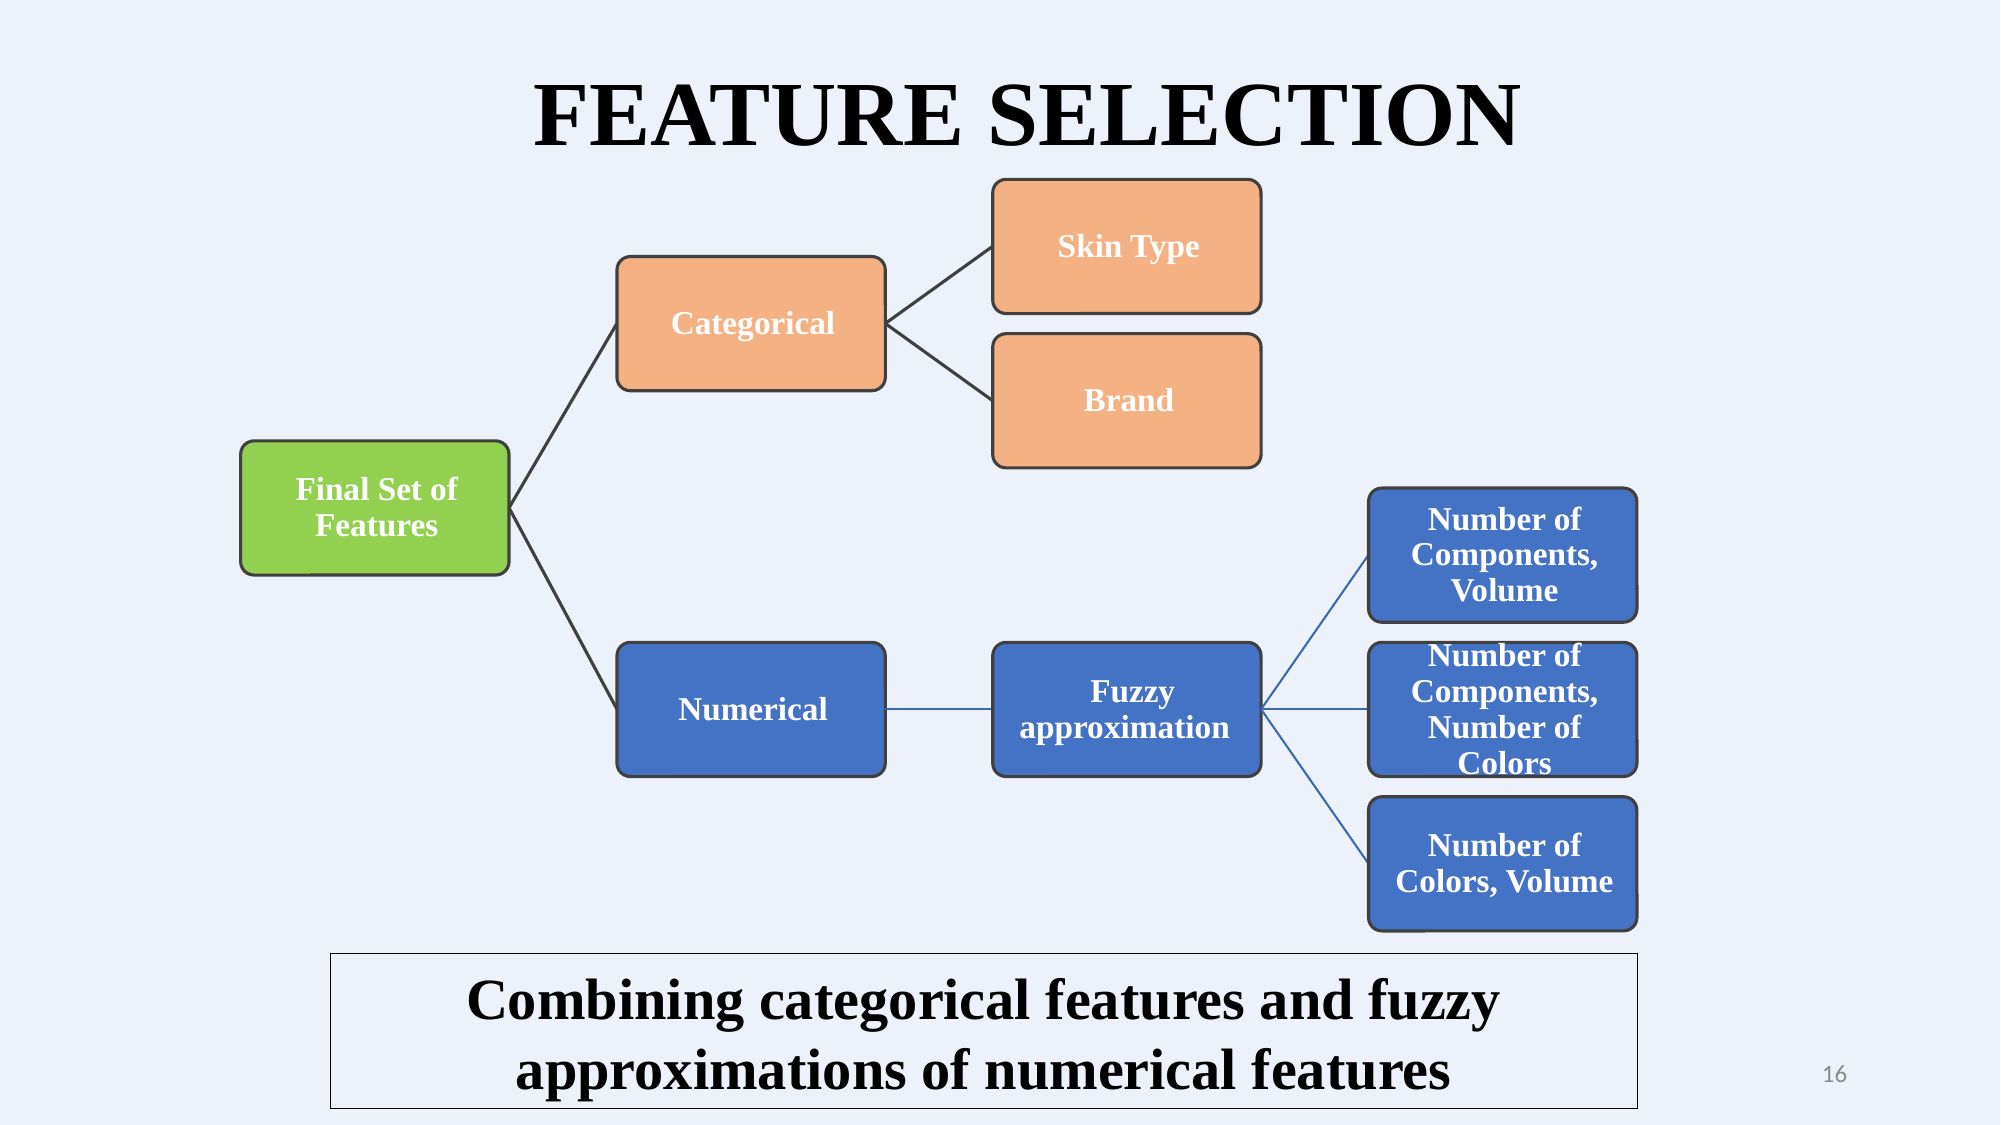

# FEATURE SELECTION
Final Set of Features

Categorical

Skin Type

Brand

Numerical

 Fuzzy approximation

Number of Components, Volume

Number of Components, Number of Colors

Number of Colors, Volume
Combining categorical features and fuzzy approximations of numerical features
16